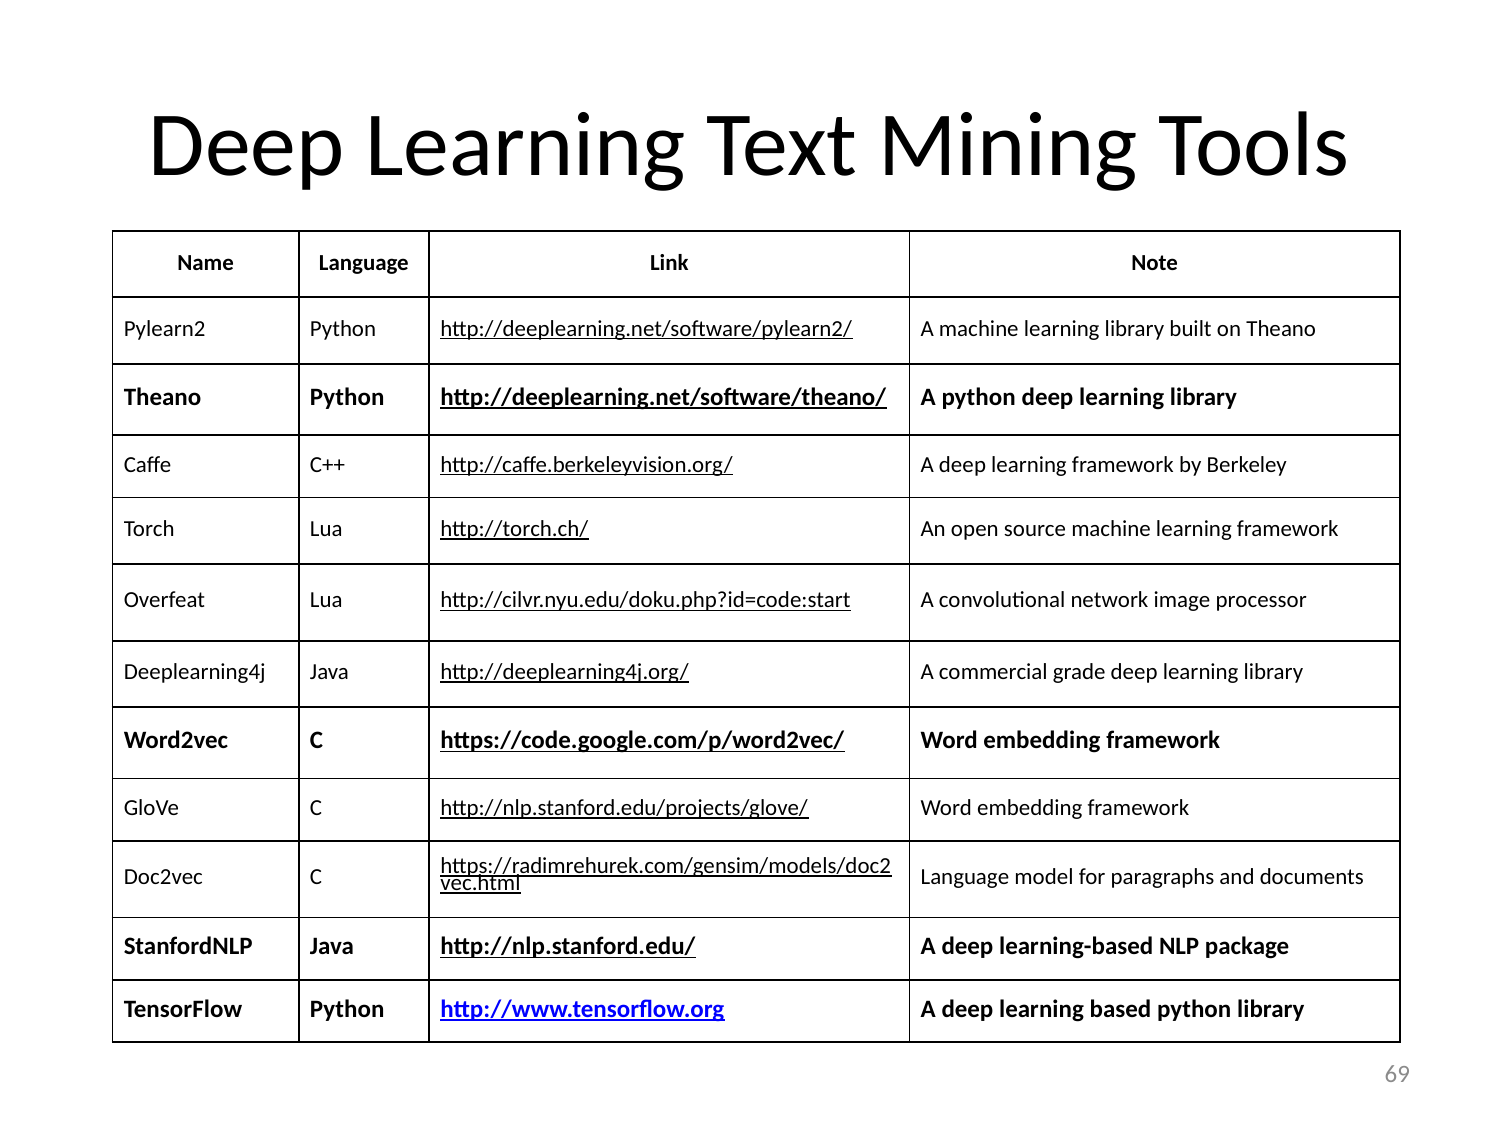

# Deep Learning Text Mining Tools
| Name | Language | Link | Note |
| --- | --- | --- | --- |
| Pylearn2 | Python | http://deeplearning.net/software/pylearn2/ | A machine learning library built on Theano |
| Theano | Python | http://deeplearning.net/software/theano/ | A python deep learning library |
| Caffe | C++ | http://caffe.berkeleyvision.org/ | A deep learning framework by Berkeley |
| Torch | Lua | http://torch.ch/ | An open source machine learning framework |
| Overfeat | Lua | http://cilvr.nyu.edu/doku.php?id=code:start | A convolutional network image processor |
| Deeplearning4j | Java | http://deeplearning4j.org/ | A commercial grade deep learning library |
| Word2vec | C | https://code.google.com/p/word2vec/ | Word embedding framework |
| GloVe | C | http://nlp.stanford.edu/projects/glove/ | Word embedding framework |
| Doc2vec | C | https://radimrehurek.com/gensim/models/doc2vec.html | Language model for paragraphs and documents |
| StanfordNLP | Java | http://nlp.stanford.edu/ | A deep learning-based NLP package |
| TensorFlow | Python | http://www.tensorflow.org | A deep learning based python library |
69